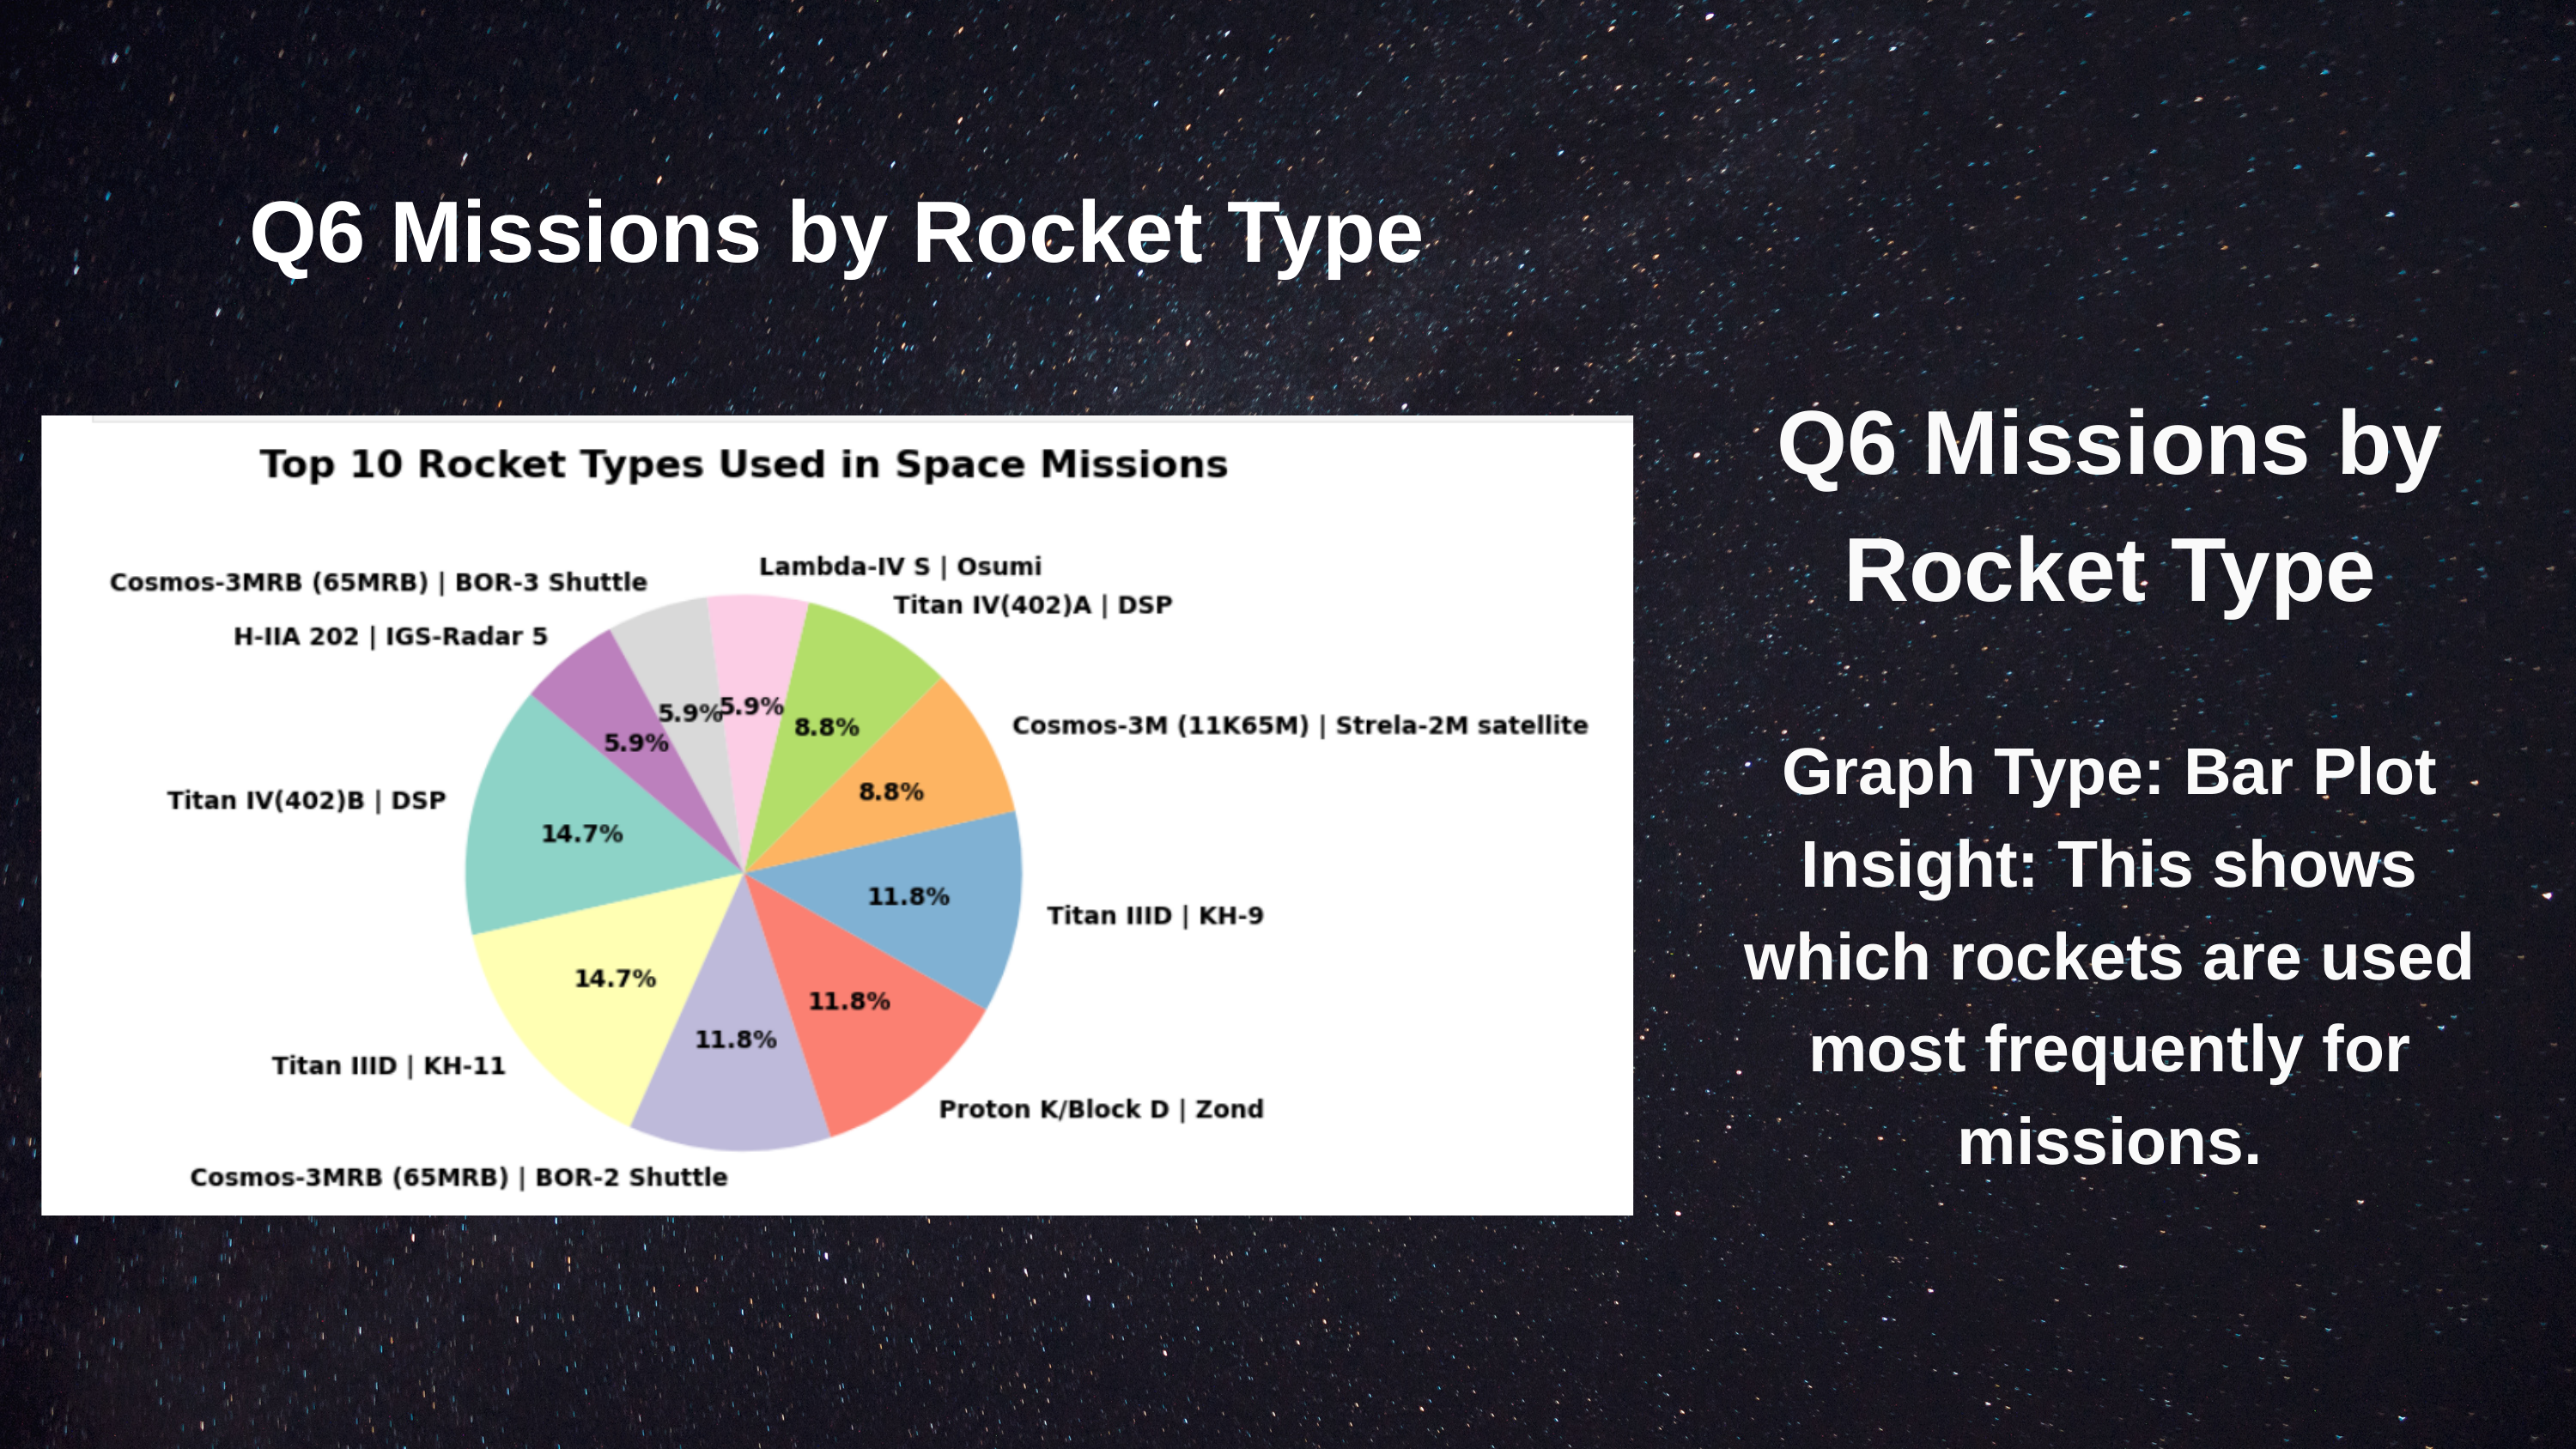

Q6 Missions by Rocket Type
Q6 Missions by Rocket Type

Graph Type: Bar Plot
Insight: This shows which rockets are used most frequently for missions.